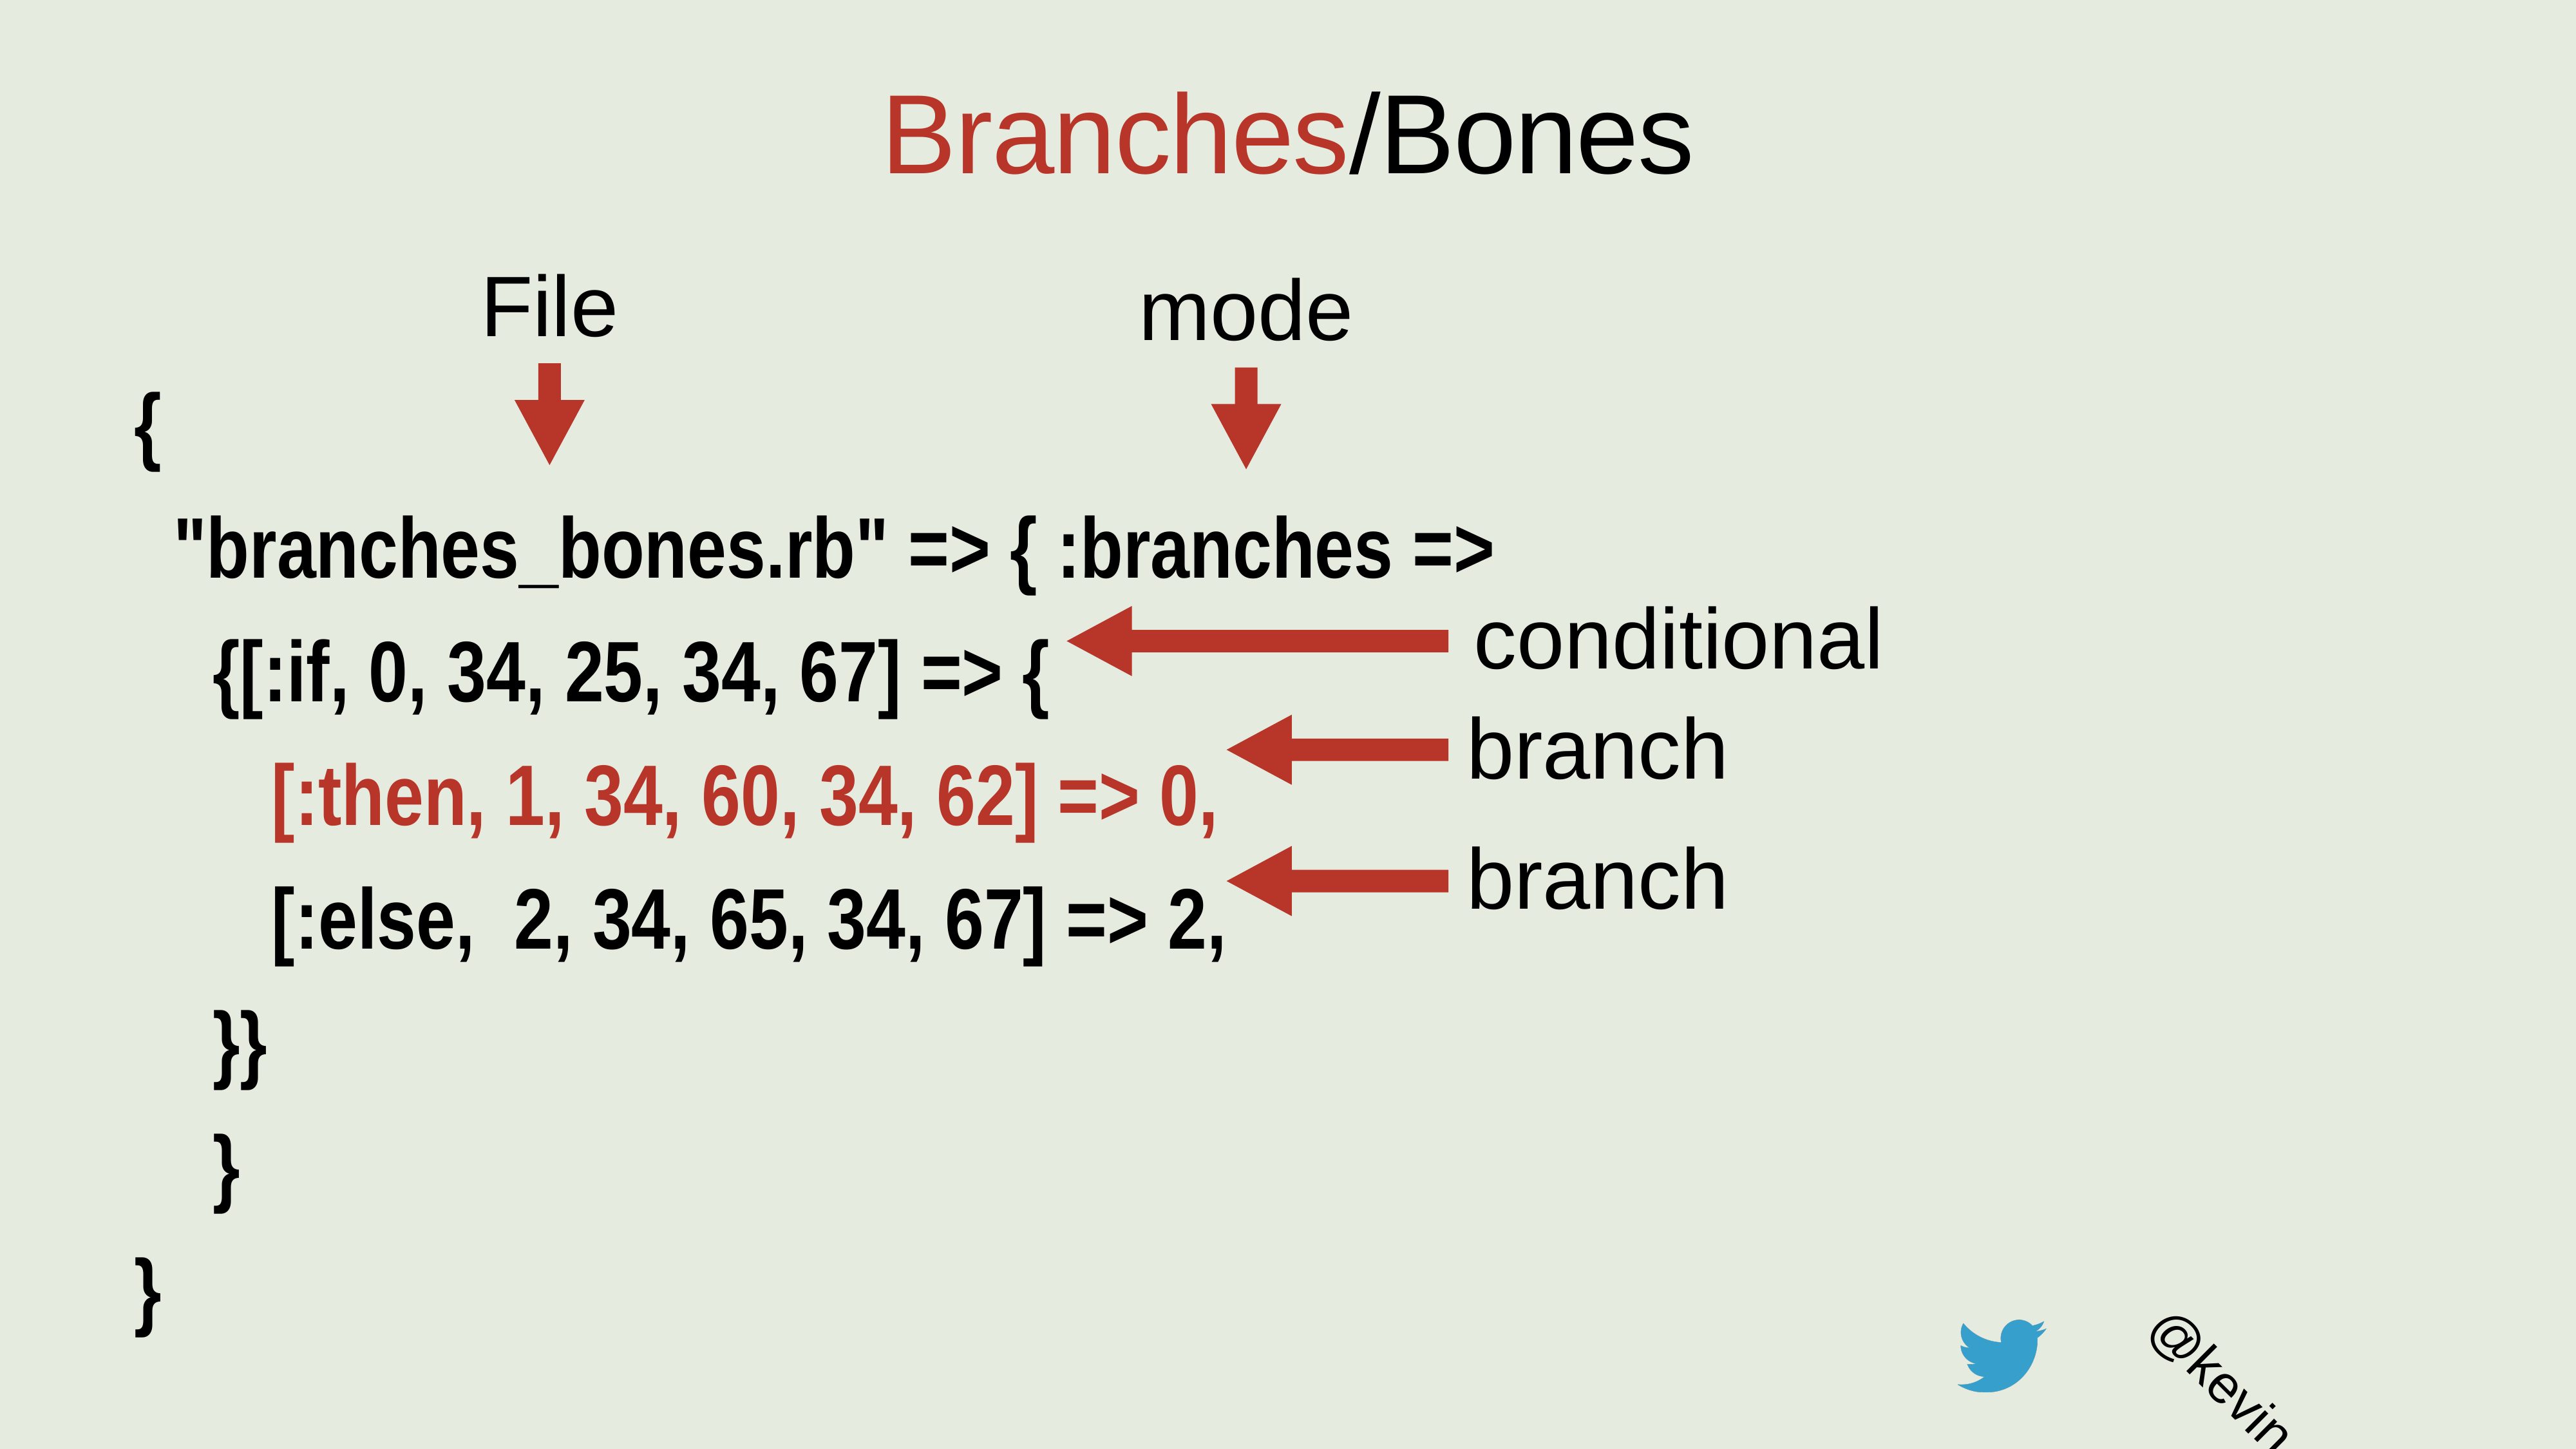

# Branches/Bones
File
mode
{
  "branches_bones.rb" => { :branches =>
    {[:if, 0, 34, 25, 34, 67] => {
       [:then, 1, 34, 60, 34, 62] => 0,
       [:else,  2, 34, 65, 34, 67] => 2,
    }}
    }
}

conditional

branch

branch